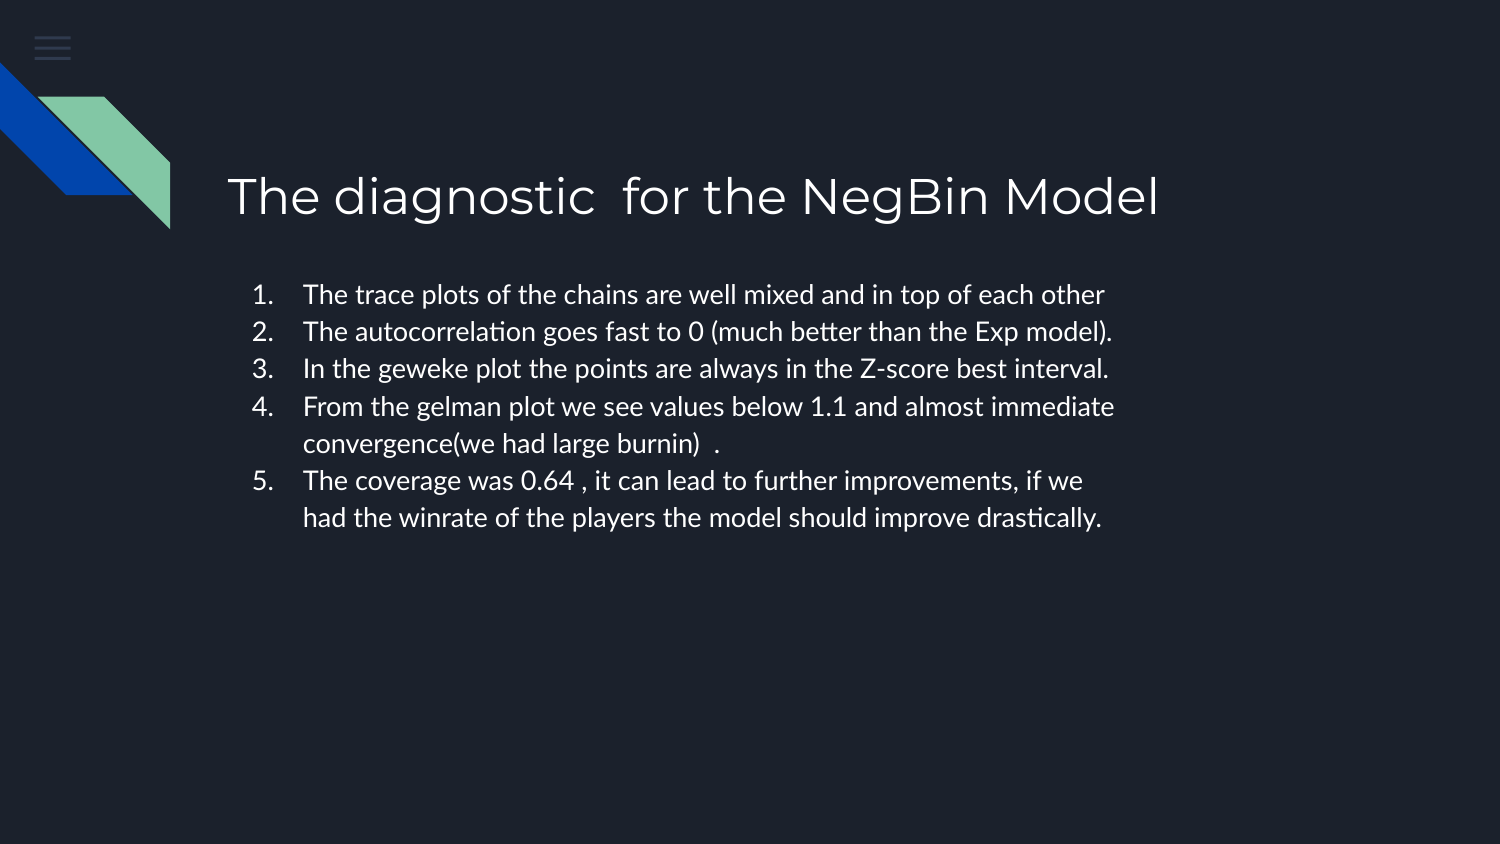

# The diagnostic  for the NegBin Model
The trace plots of the chains are well mixed and in top of each other
The autocorrelation goes fast to 0 (much better than the Exp model).
In the geweke plot the points are always in the Z-score best interval.
From the gelman plot we see values below 1.1 and almost immediate convergence(we had large burnin)  .
The coverage was 0.64 , it can lead to further improvements, if we had the winrate of the players the model should improve drastically.